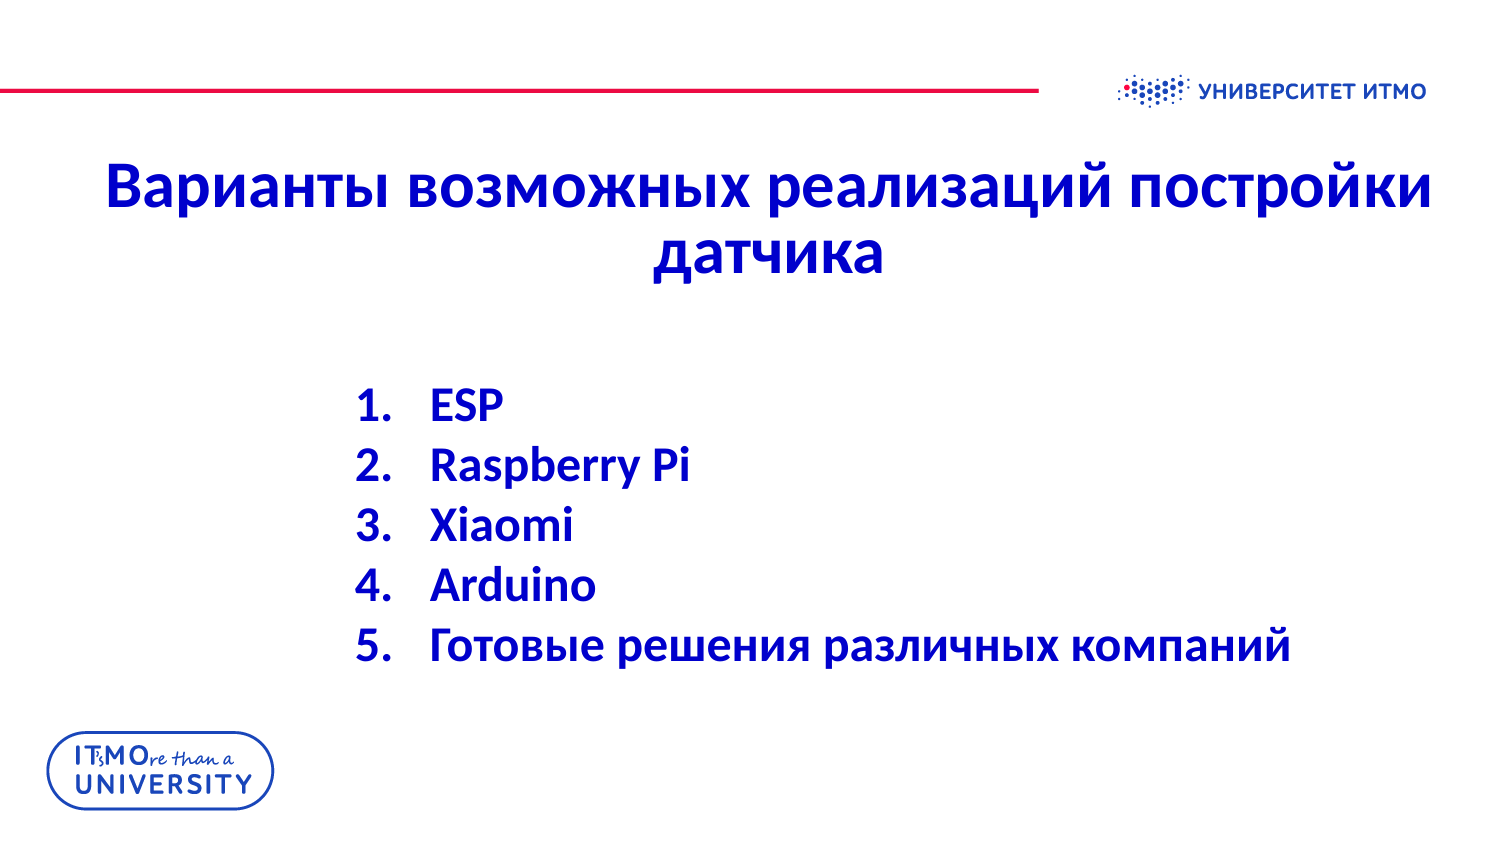

# Варианты возможных реализаций постройки датчика
ESP
Raspberry Pi
Xiaomi
Arduino
Готовые решения различных компаний